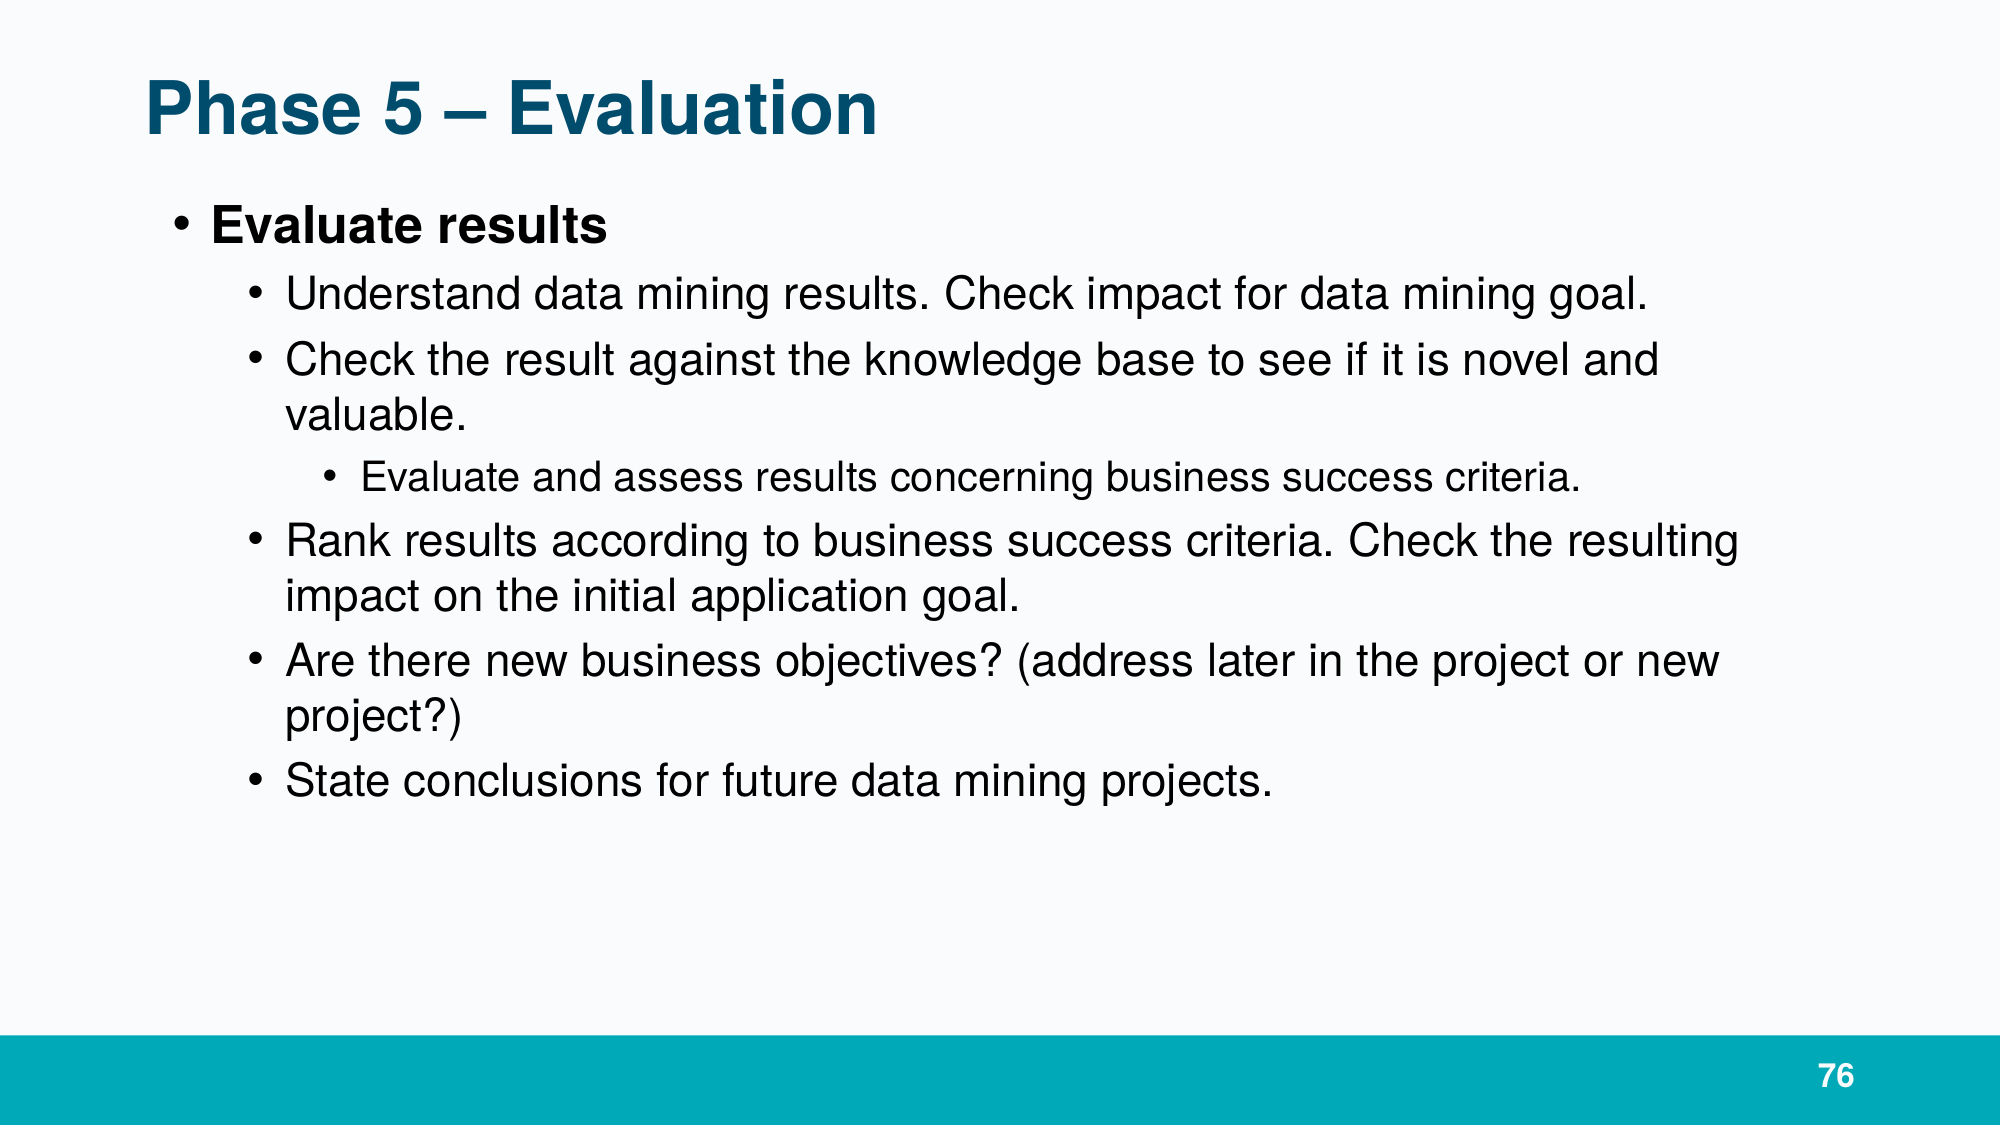

# Phase 5 – Evaluation
Evaluate results
Understand data mining results. Check impact for data mining goal.
Check the result against the knowledge base to see if it is novel and valuable.
Evaluate and assess results concerning business success criteria.
Rank results according to business success criteria. Check the resulting impact on the initial application goal.
Are there new business objectives? (address later in the project or new project?)
State conclusions for future data mining projects.
76